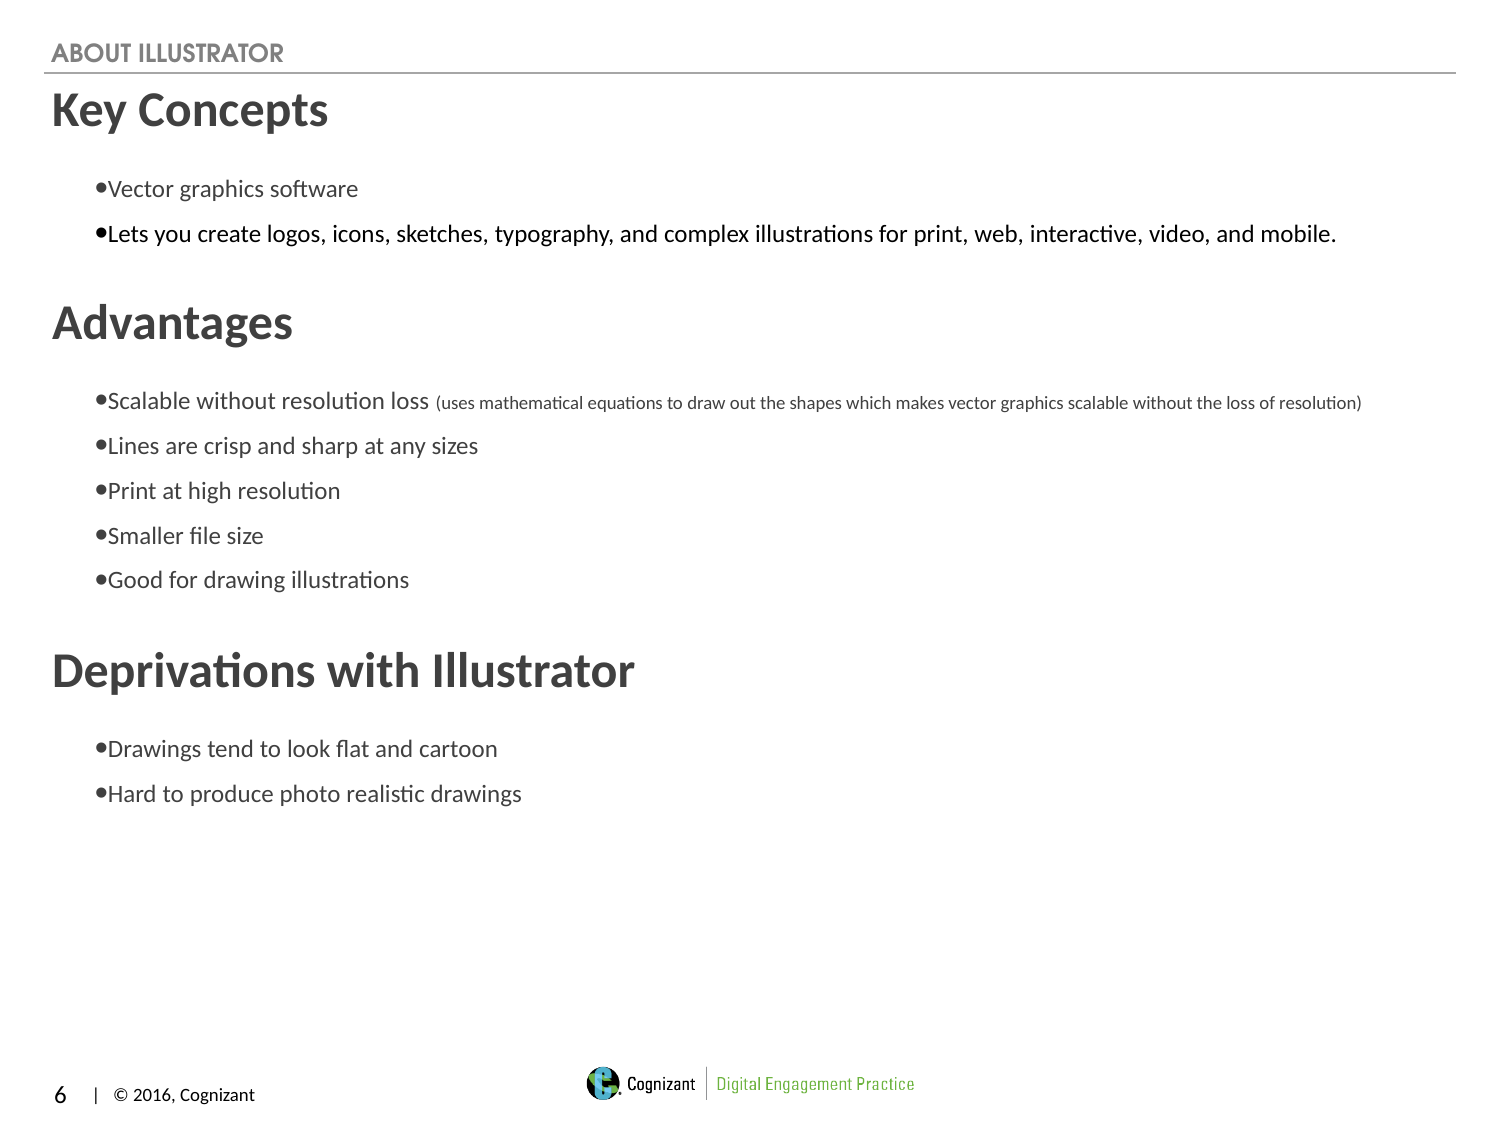

Key Concepts
Vector graphics software
Lets you create logos, icons, sketches, typography, and complex illustrations for print, web, interactive, video, and mobile.
Advantages
Scalable without resolution loss (uses mathematical equations to draw out the shapes which makes vector graphics scalable without the loss of resolution)
Lines are crisp and sharp at any sizes
Print at high resolution
Smaller file size
Good for drawing illustrations

Deprivations with Illustrator
Drawings tend to look flat and cartoon
Hard to produce photo realistic drawings